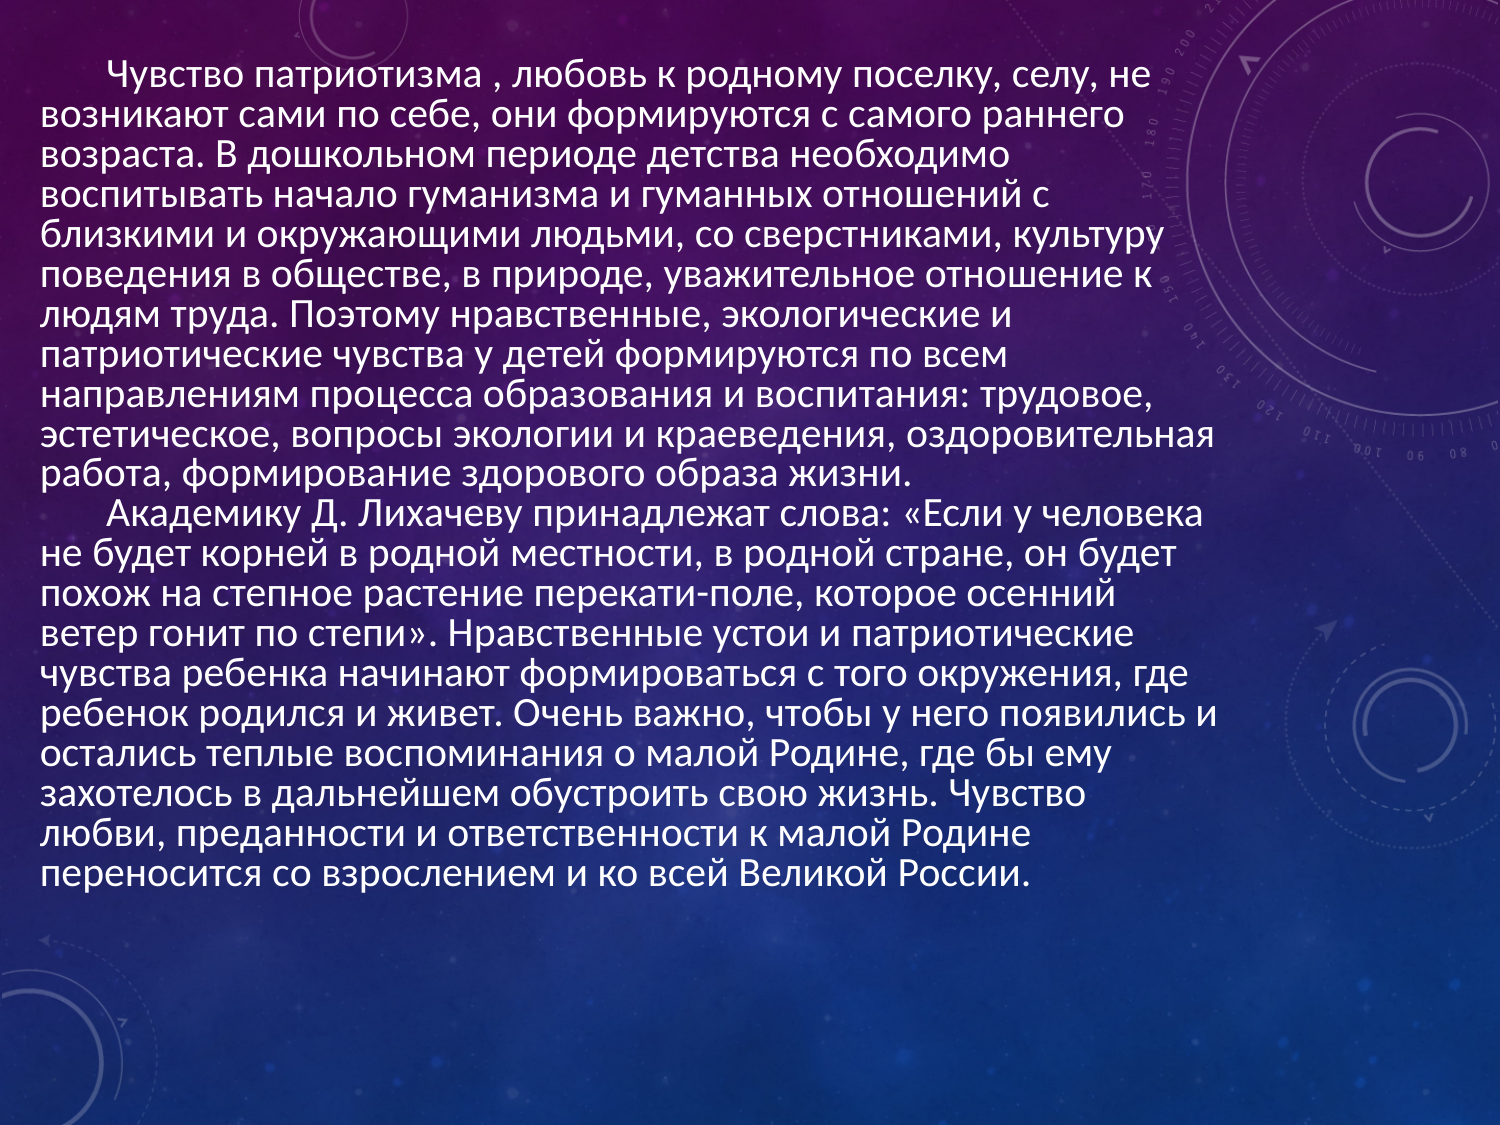

Чувство патриотизма , любовь к родному поселку, селу, не возникают сами по себе, они формируются с самого раннего возраста. В дошкольном периоде детства необходимо воспитывать начало гуманизма и гуманных отношений с близкими и окружающими людьми, со сверстниками, культуру поведения в обществе, в природе, уважительное отношение к людям труда. Поэтому нравственные, экологические и патриотические чувства у детей формируются по всем направлениям процесса образования и воспитания: трудовое, эстетическое, вопросы экологии и краеведения, оздоровительная работа, формирование здорового образа жизни.
       Академику Д. Лихачеву принадлежат слова: «Если у человека не будет корней в родной местности, в родной стране, он будет похож на степное растение перекати-поле, которое осенний ветер гонит по степи». Нравственные устои и патриотические чувства ребенка начинают формироваться с того окружения, где ребенок родился и живет. Очень важно, чтобы у него появились и остались теплые воспоминания о малой Родине, где бы ему захотелось в дальнейшем обустроить свою жизнь. Чувство любви, преданности и ответственности к малой Родине переносится со взрослением и ко всей Великой России.